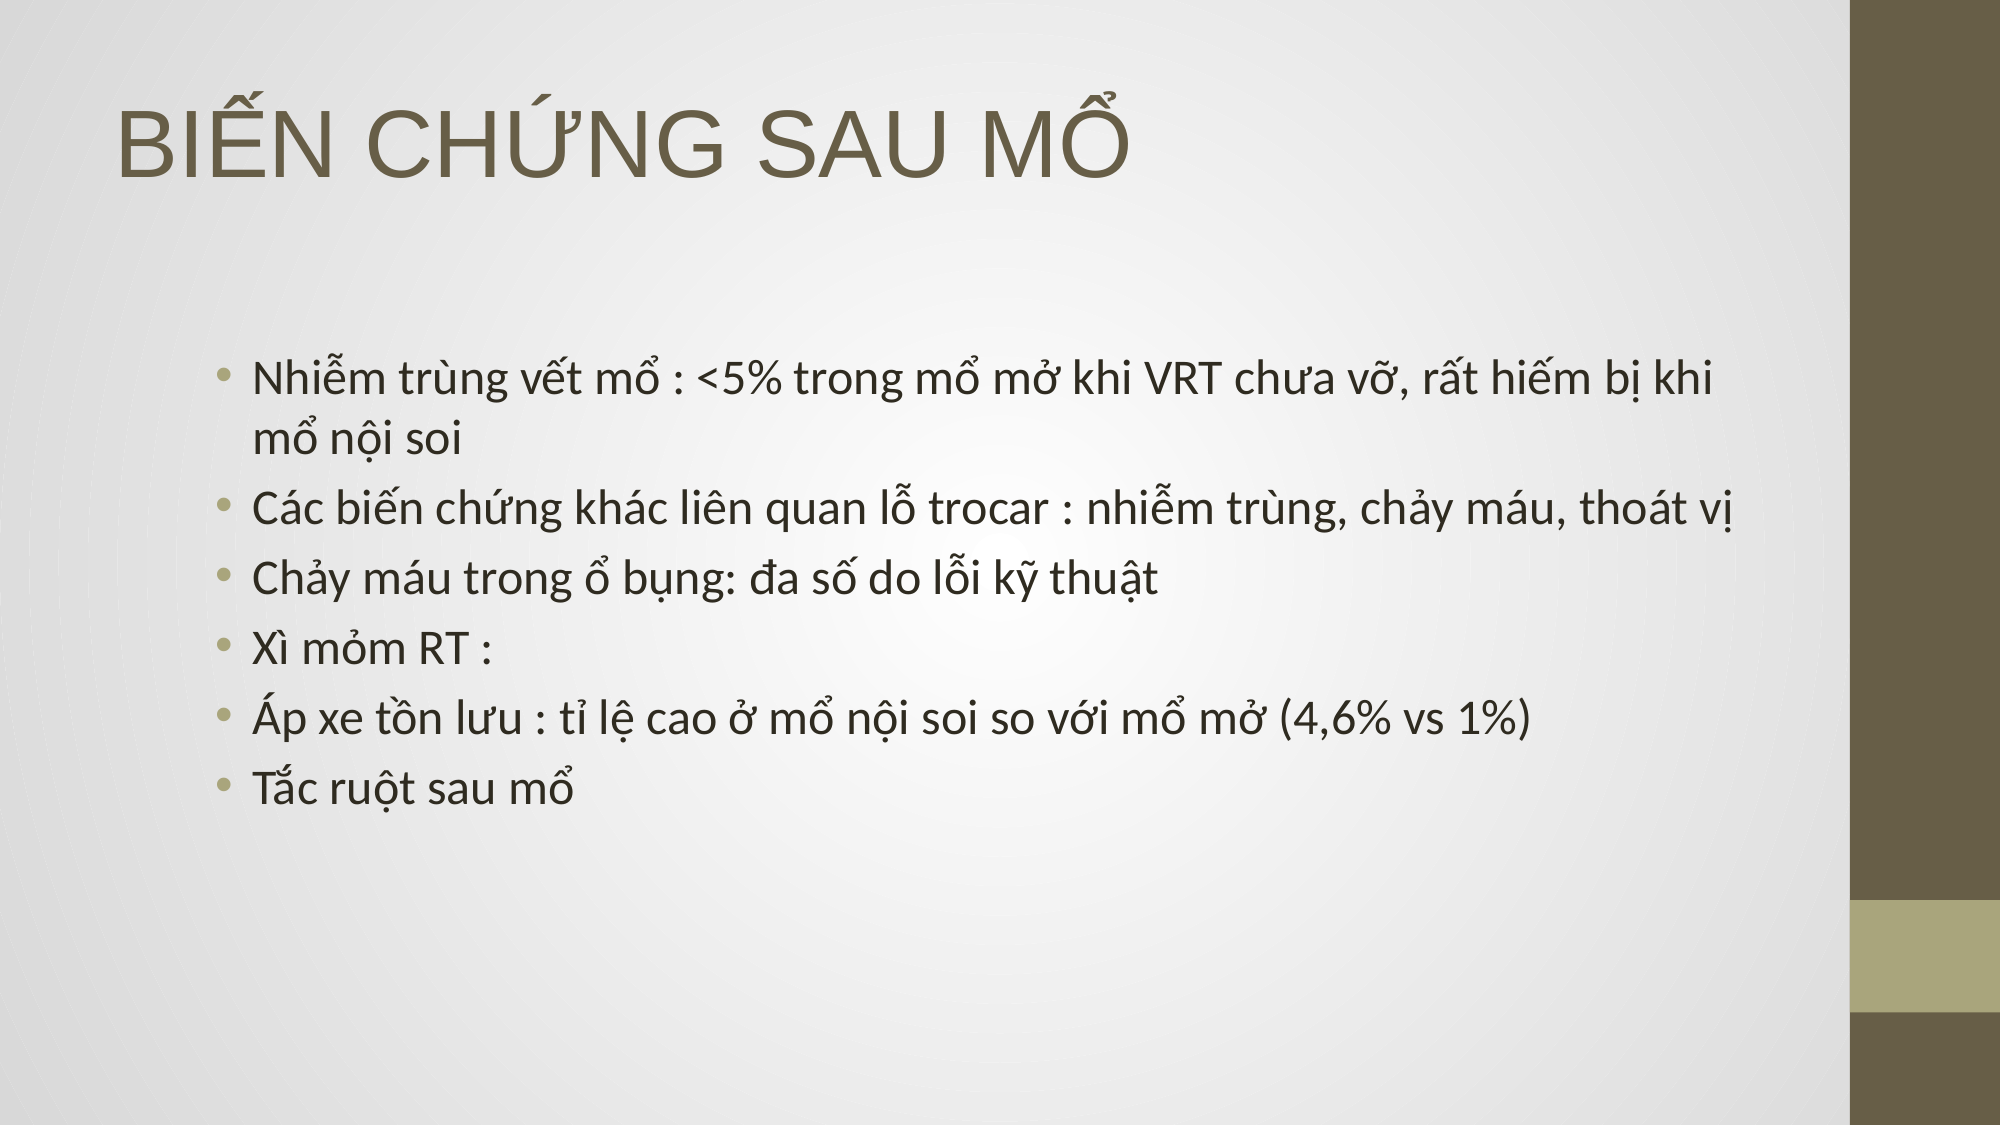

# BIẾN CHỨNG SAU MỔ
Nhiễm trùng vết mổ : <5% trong mổ mở khi VRT chưa vỡ, rất hiếm bị khi mổ nội soi
Các biến chứng khác liên quan lỗ trocar : nhiễm trùng, chảy máu, thoát vị
Chảy máu trong ổ bụng: đa số do lỗi kỹ thuật
Xì mỏm RT :
Áp xe tồn lưu : tỉ lệ cao ở mổ nội soi so với mổ mở (4,6% vs 1%)
Tắc ruột sau mổ